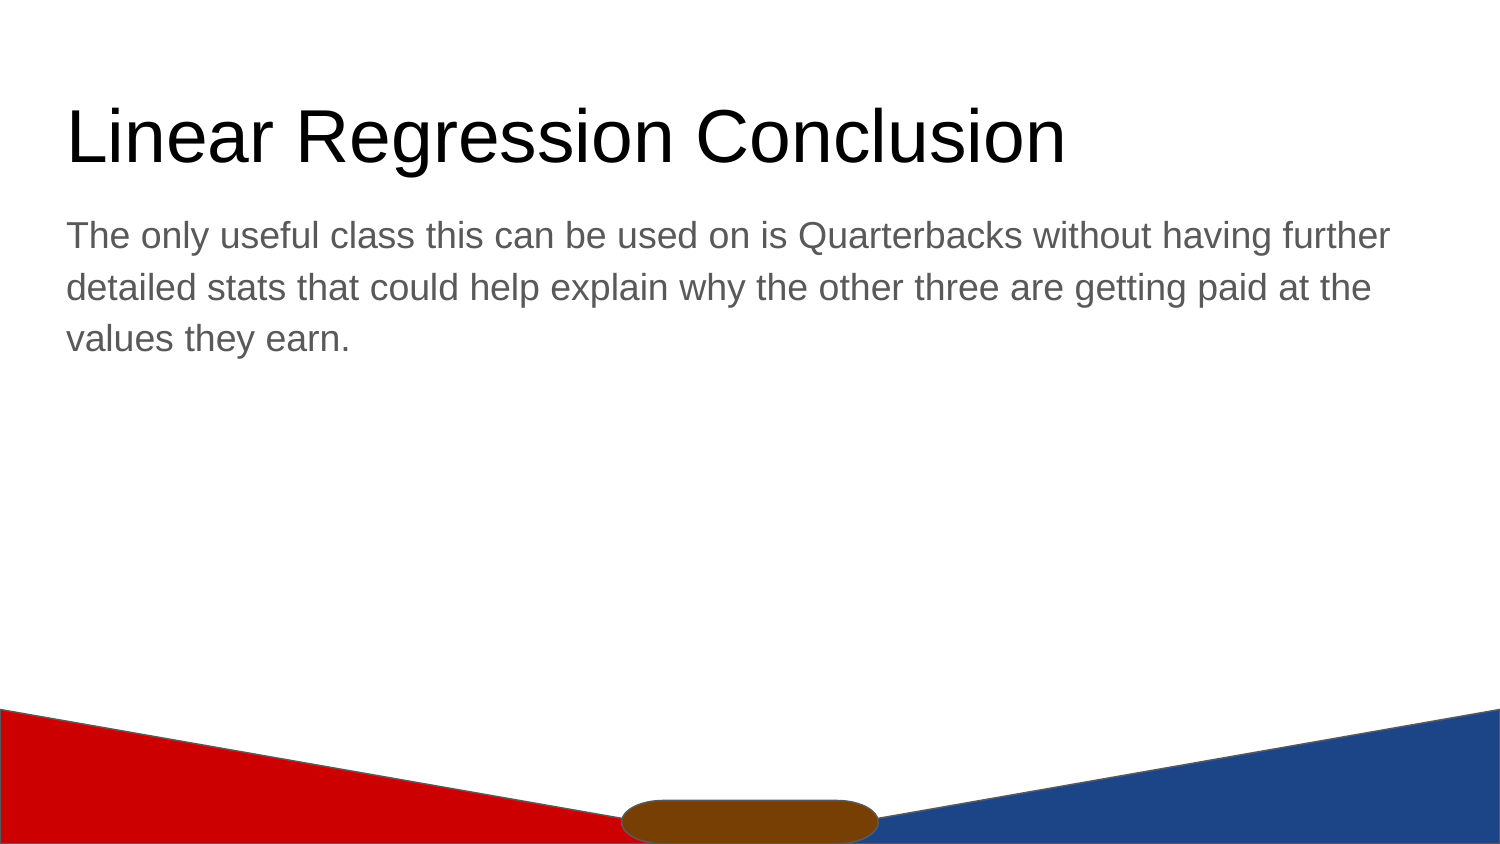

# Linear Regression Conclusion
The only useful class this can be used on is Quarterbacks without having further detailed stats that could help explain why the other three are getting paid at the values they earn.